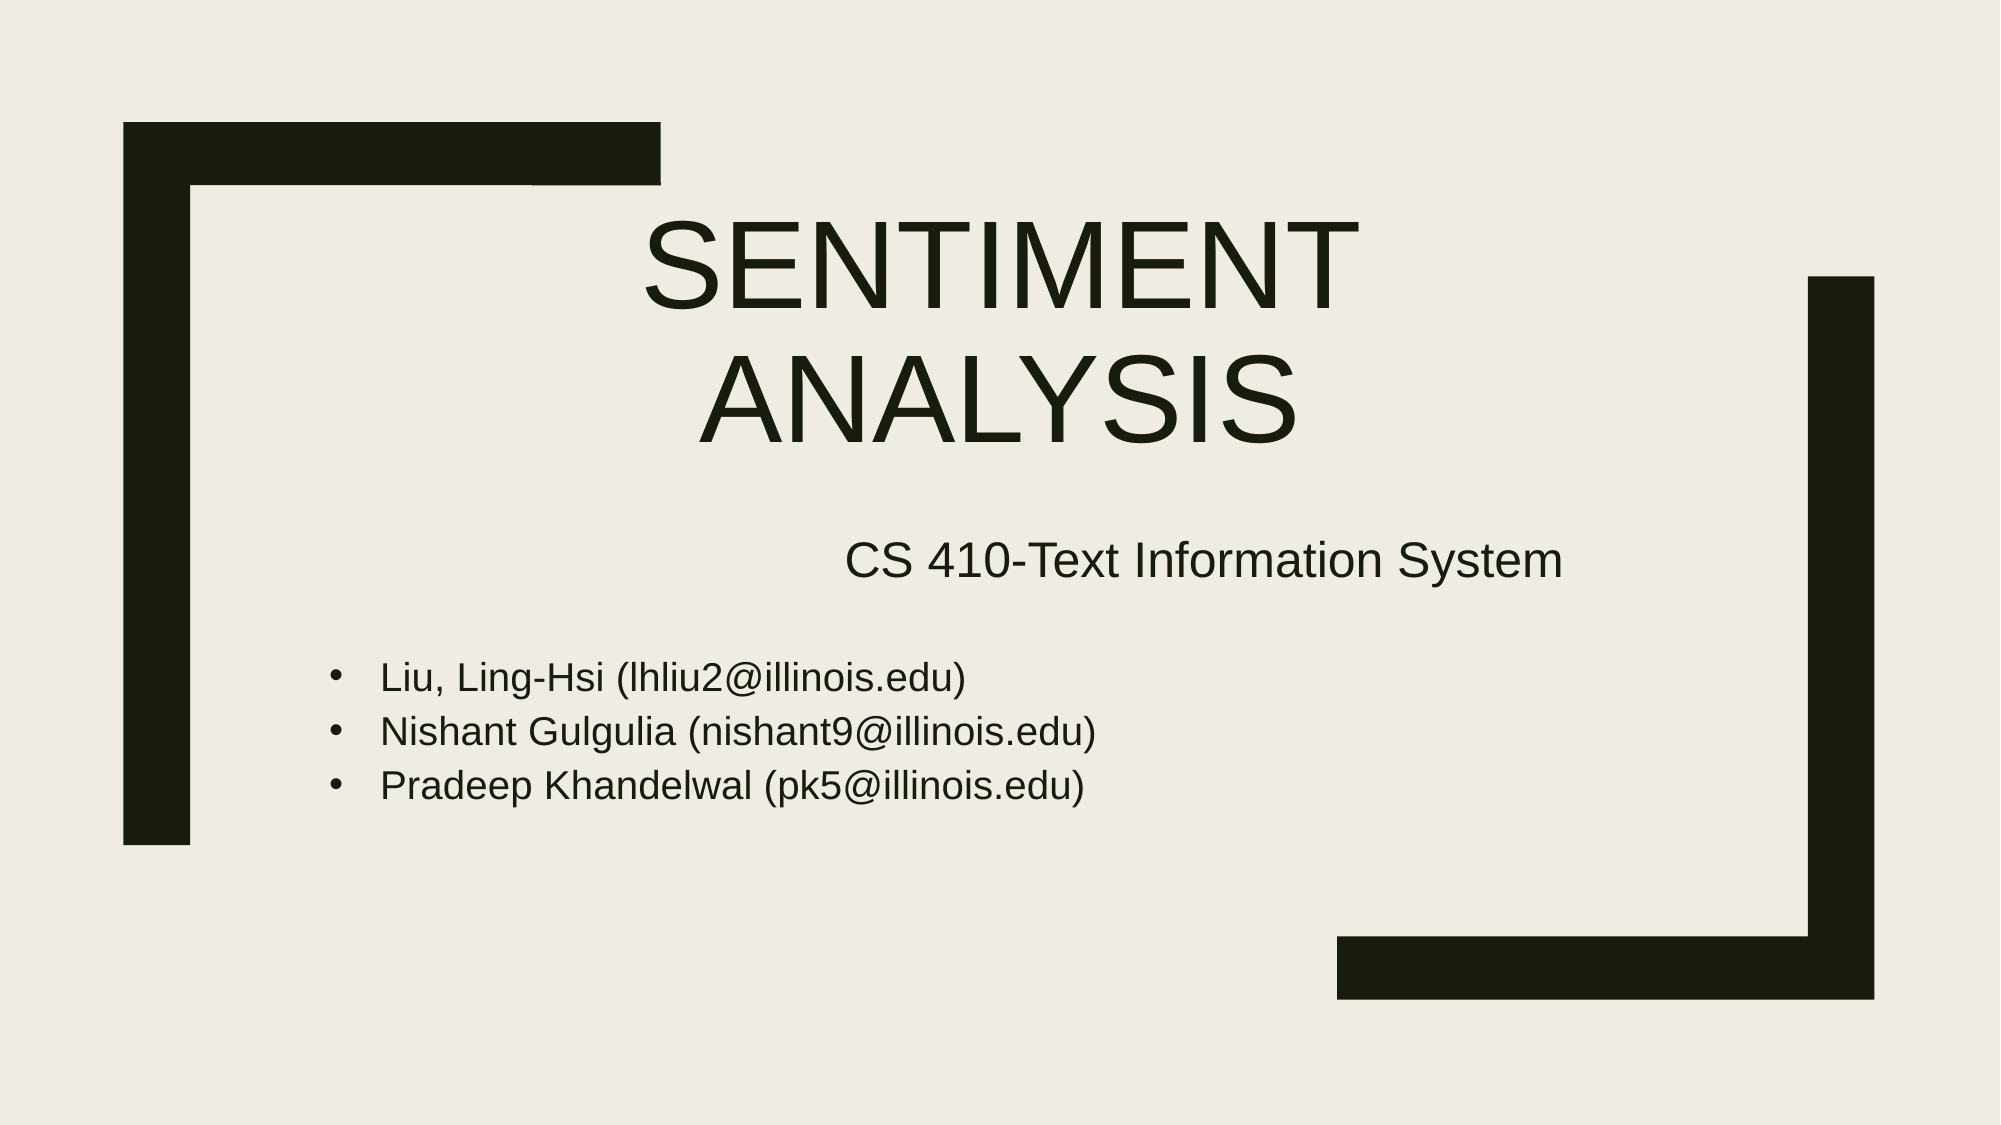

# Sentiment Analysis
CS 410-Text Information System
Liu, Ling-Hsi (lhliu2@illinois.edu)
Nishant Gulgulia (nishant9@illinois.edu)
Pradeep Khandelwal (pk5@illinois.edu)